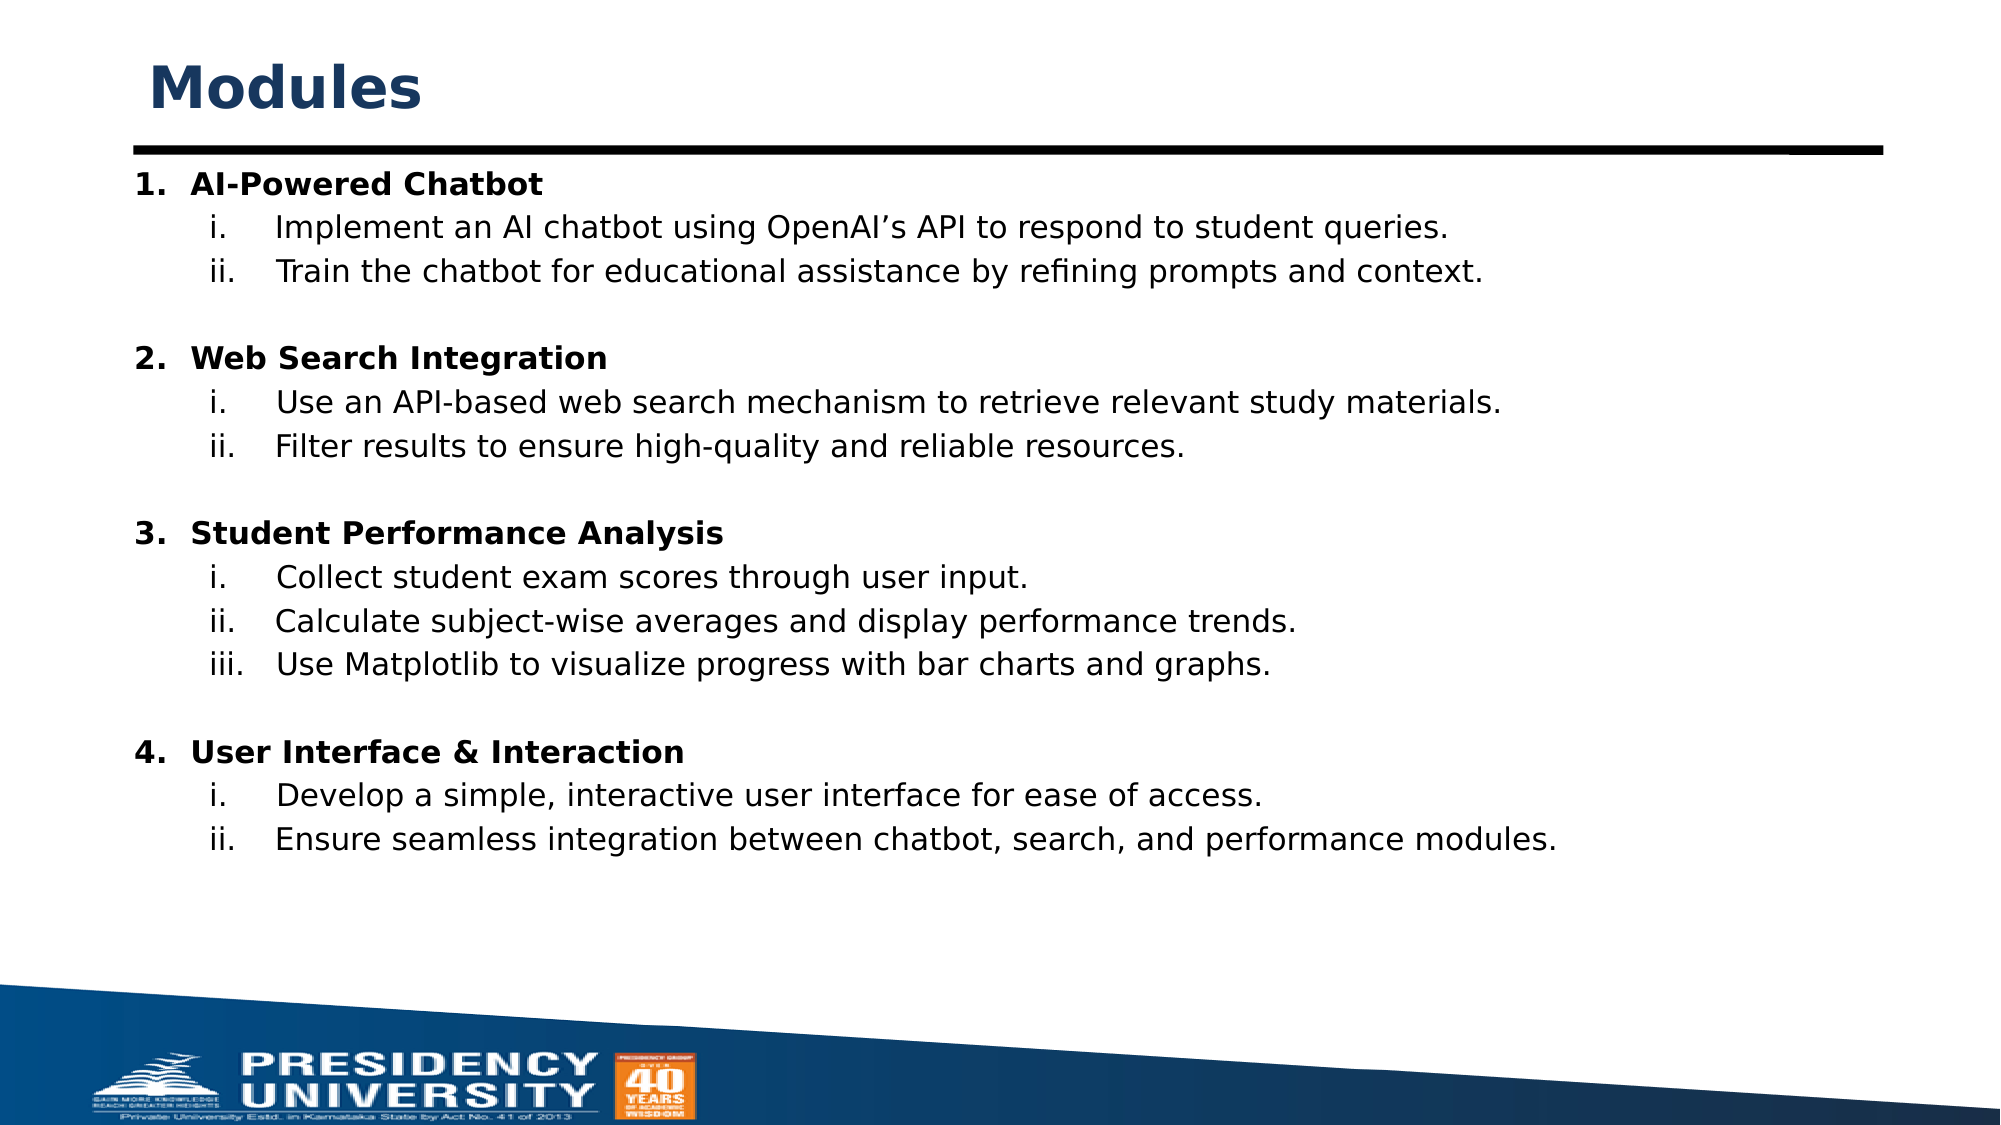

# Modules
AI-Powered Chatbot
Implement an AI chatbot using OpenAI’s API to respond to student queries.
  Train the chatbot for educational assistance by refining prompts and context.

Web Search Integration
  Use an API-based web search mechanism to retrieve relevant study materials.
Filter results to ensure high-quality and reliable resources.

Student Performance Analysis
  Collect student exam scores through user input.
Calculate subject-wise averages and display performance trends.
  Use Matplotlib to visualize progress with bar charts and graphs.

User Interface & Interaction
  Develop a simple, interactive user interface for ease of access.
Ensure seamless integration between chatbot, search, and performance modules.